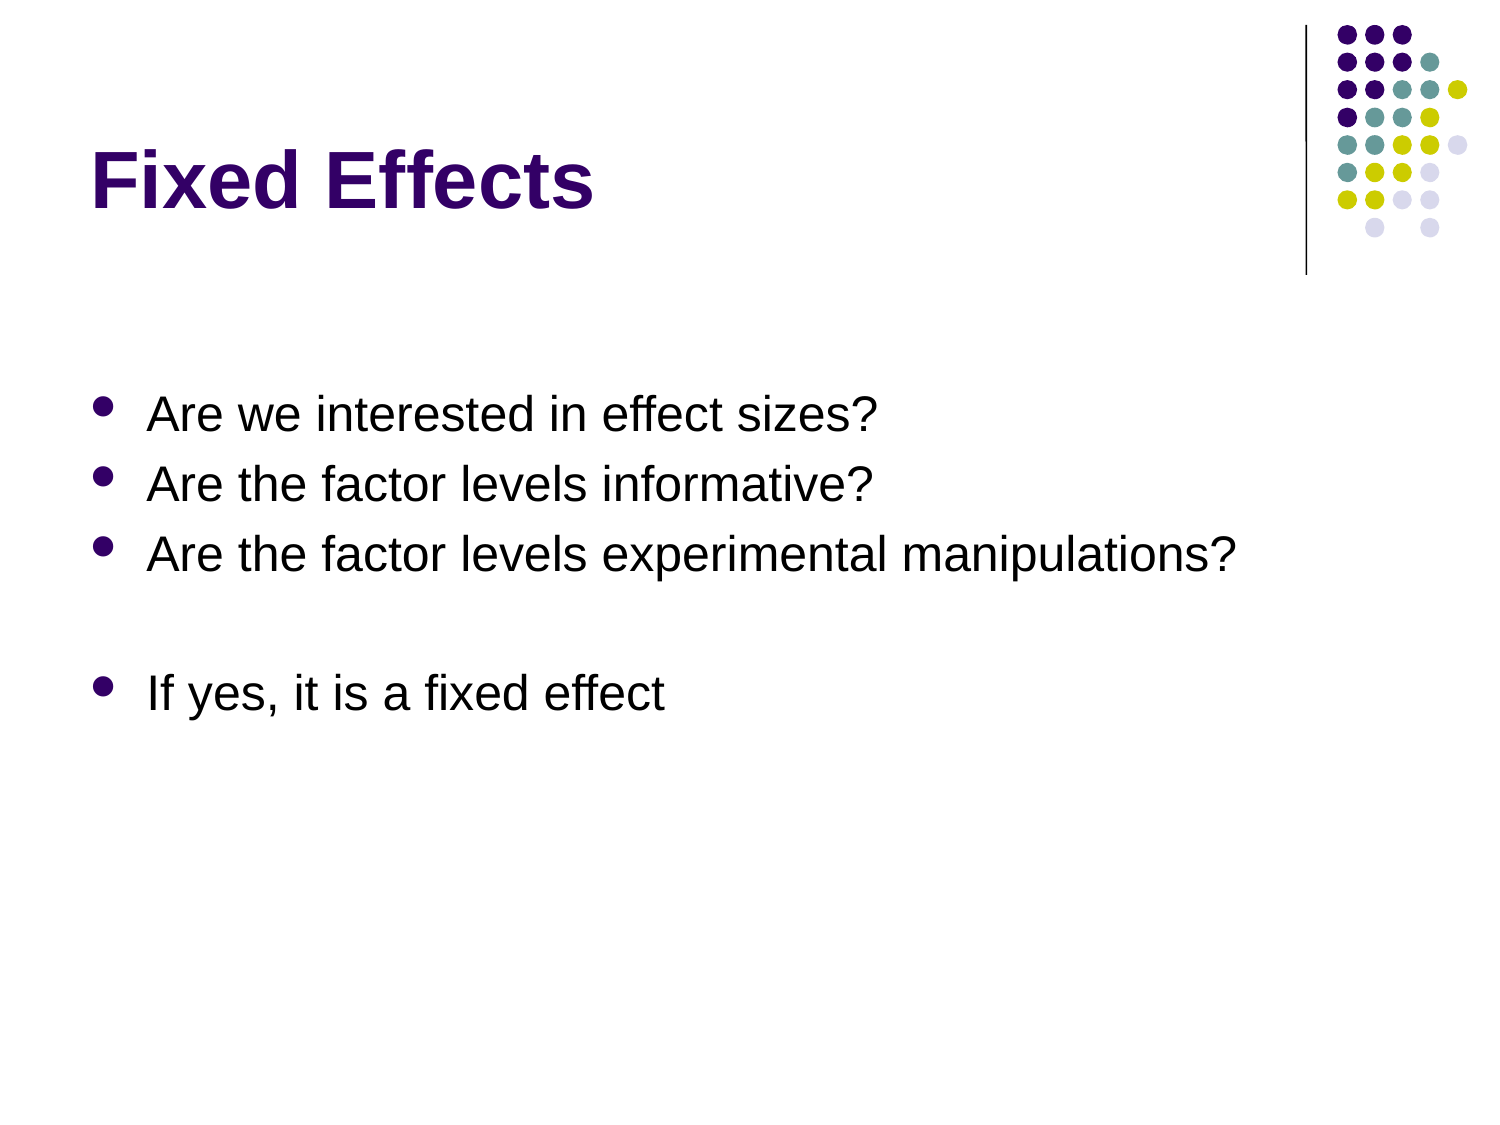

# Fixed Effects
Are we interested in effect sizes?
Are the factor levels informative?
Are the factor levels experimental manipulations?

If yes, it is a fixed effect